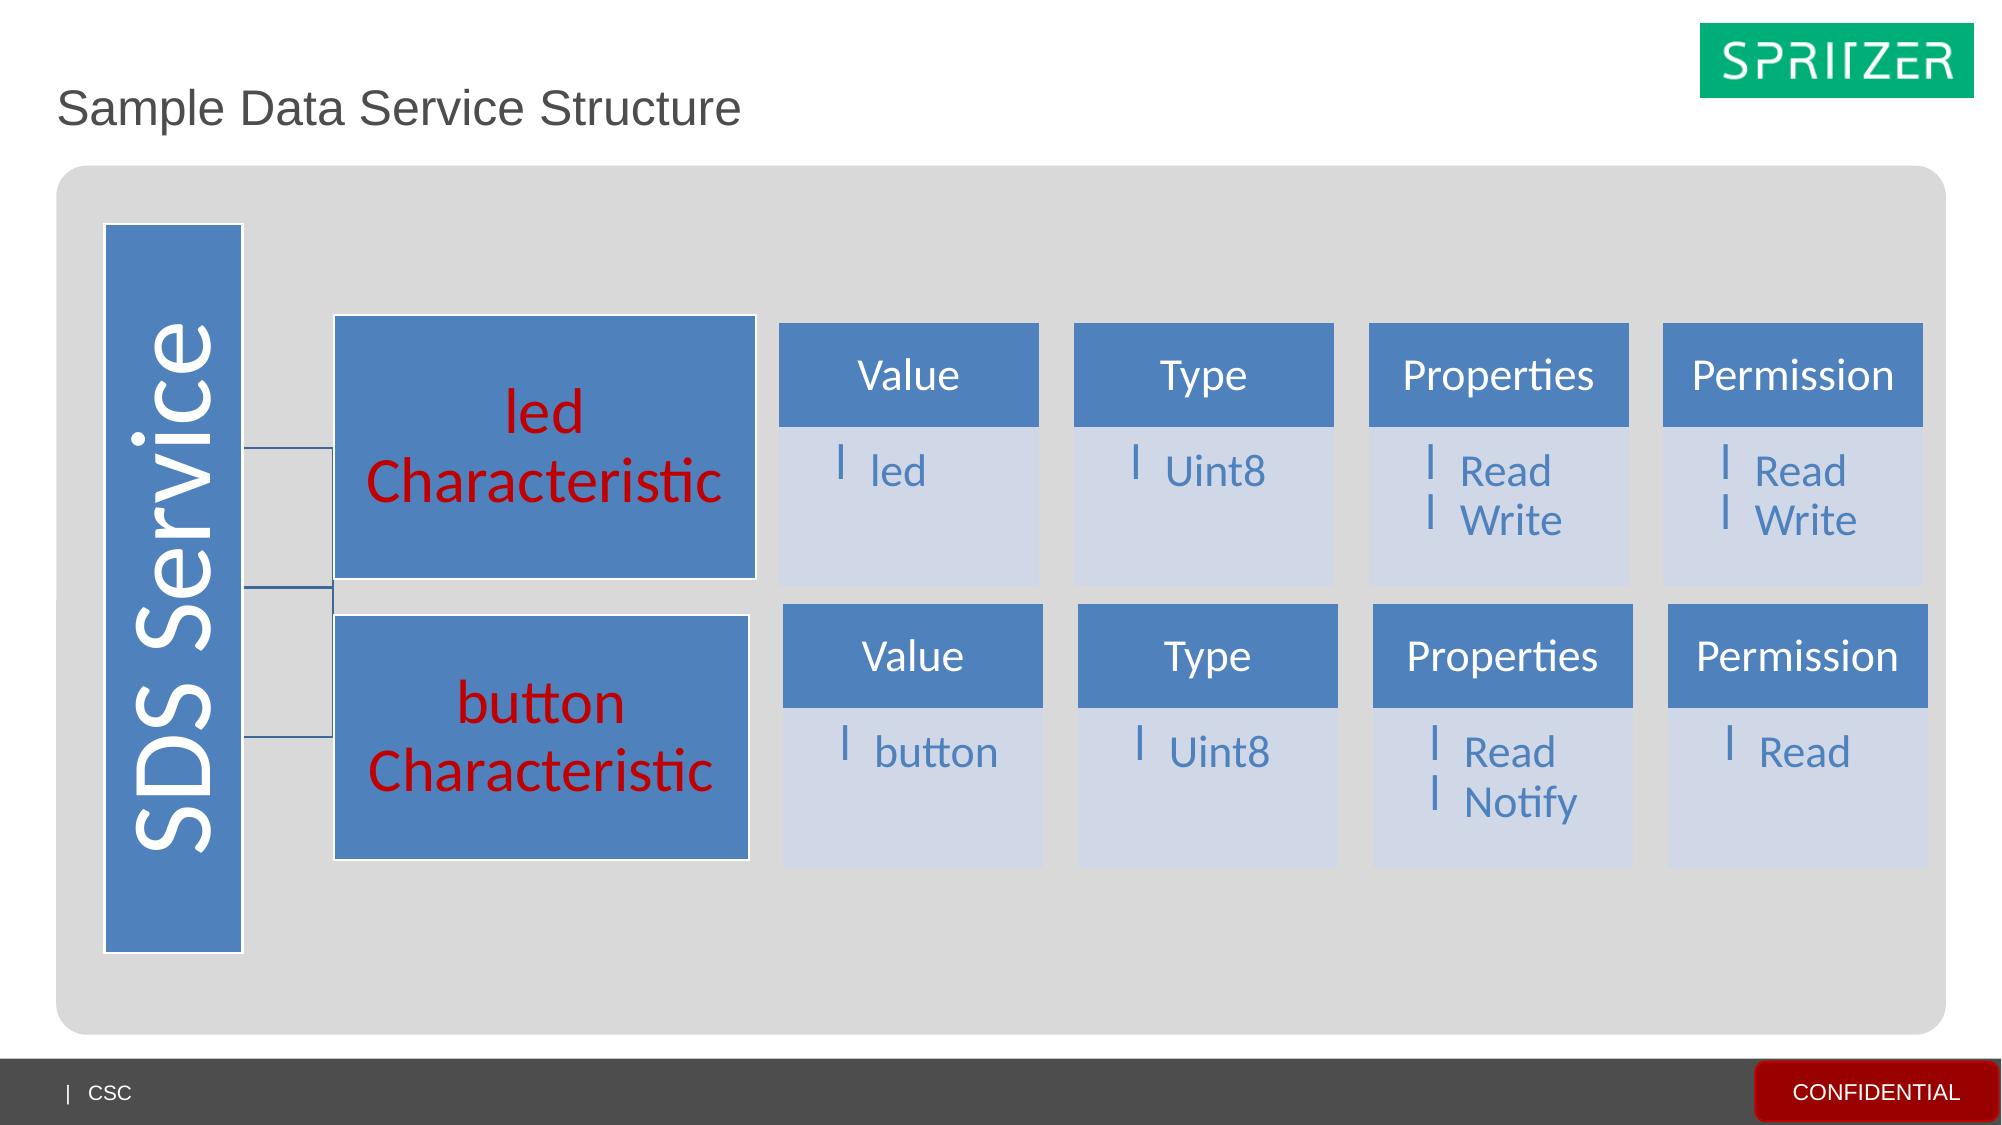

Sample Data Service Structure
led Characteristic
Value
Type
Properties
Permission
led
Uint8
Read
Write
Read
Write

SDS Service

Value
Type
Properties
Permission
button Characteristic
button
Uint8
Read
Notify
Read